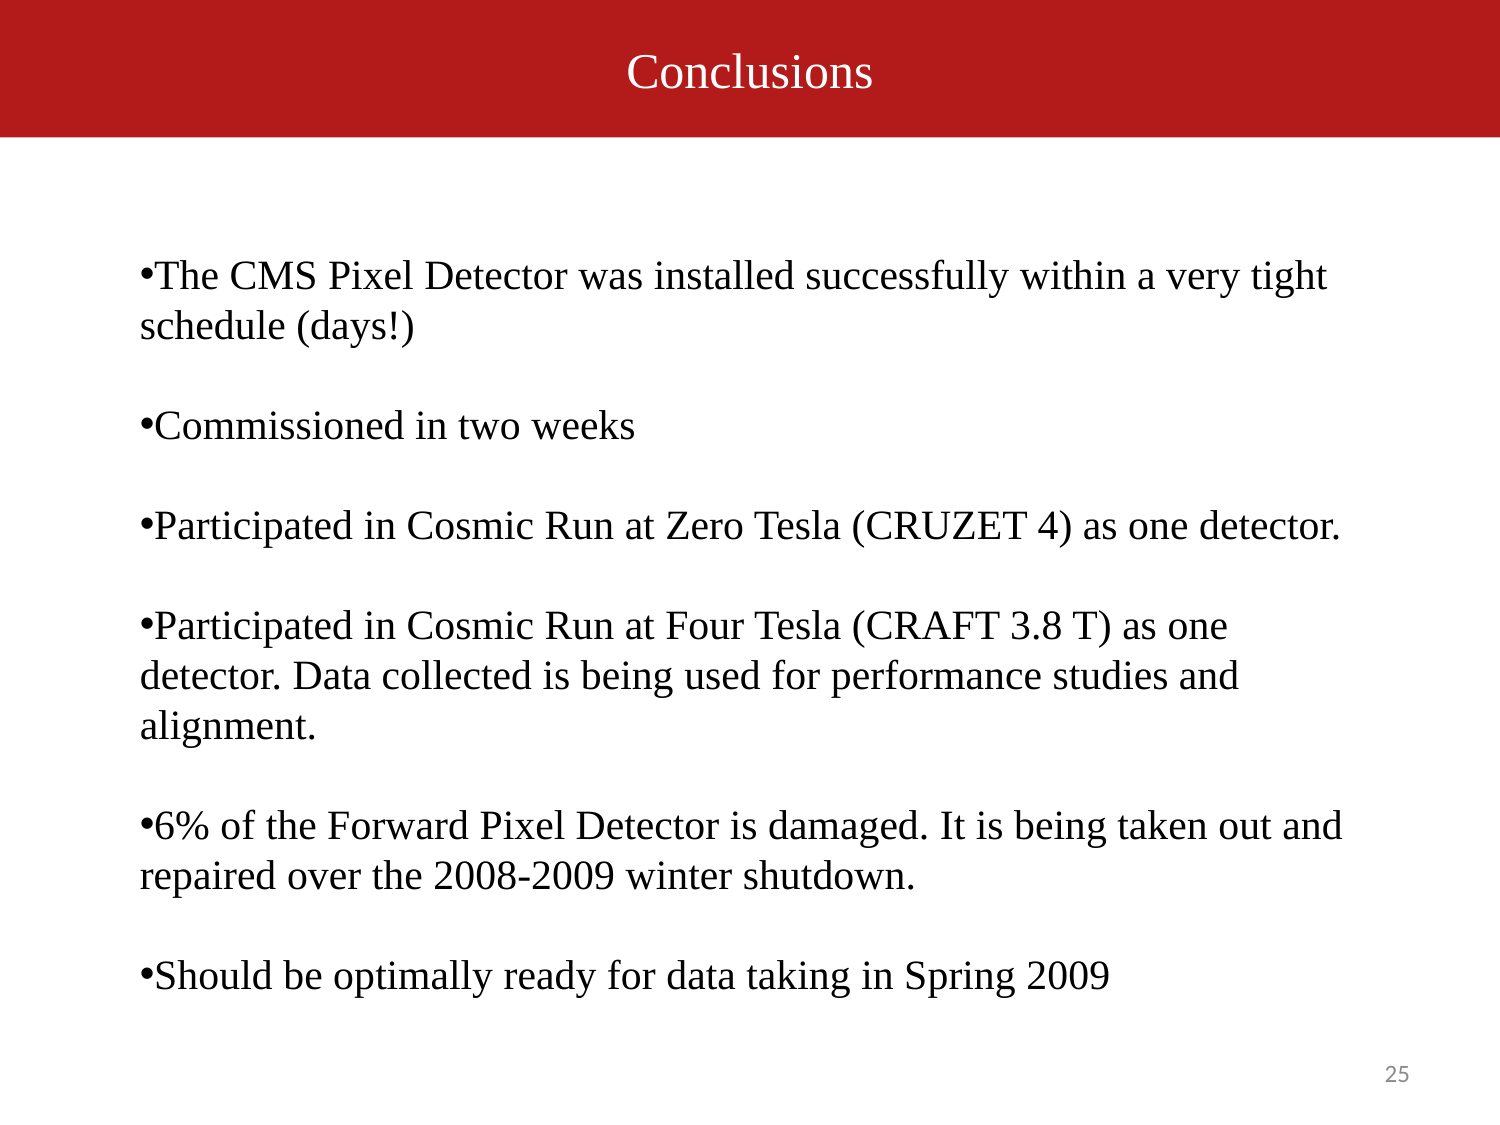

Conclusions
The CMS Pixel Detector was installed successfully within a very tight schedule (days!)

Commissioned in two weeks

Participated in Cosmic Run at Zero Tesla (CRUZET 4) as one detector.

Participated in Cosmic Run at Four Tesla (CRAFT 3.8 T) as one detector. Data collected is being used for performance studies and alignment.

6% of the Forward Pixel Detector is damaged. It is being taken out and repaired over the 2008-2009 winter shutdown.

Should be optimally ready for data taking in Spring 2009
25